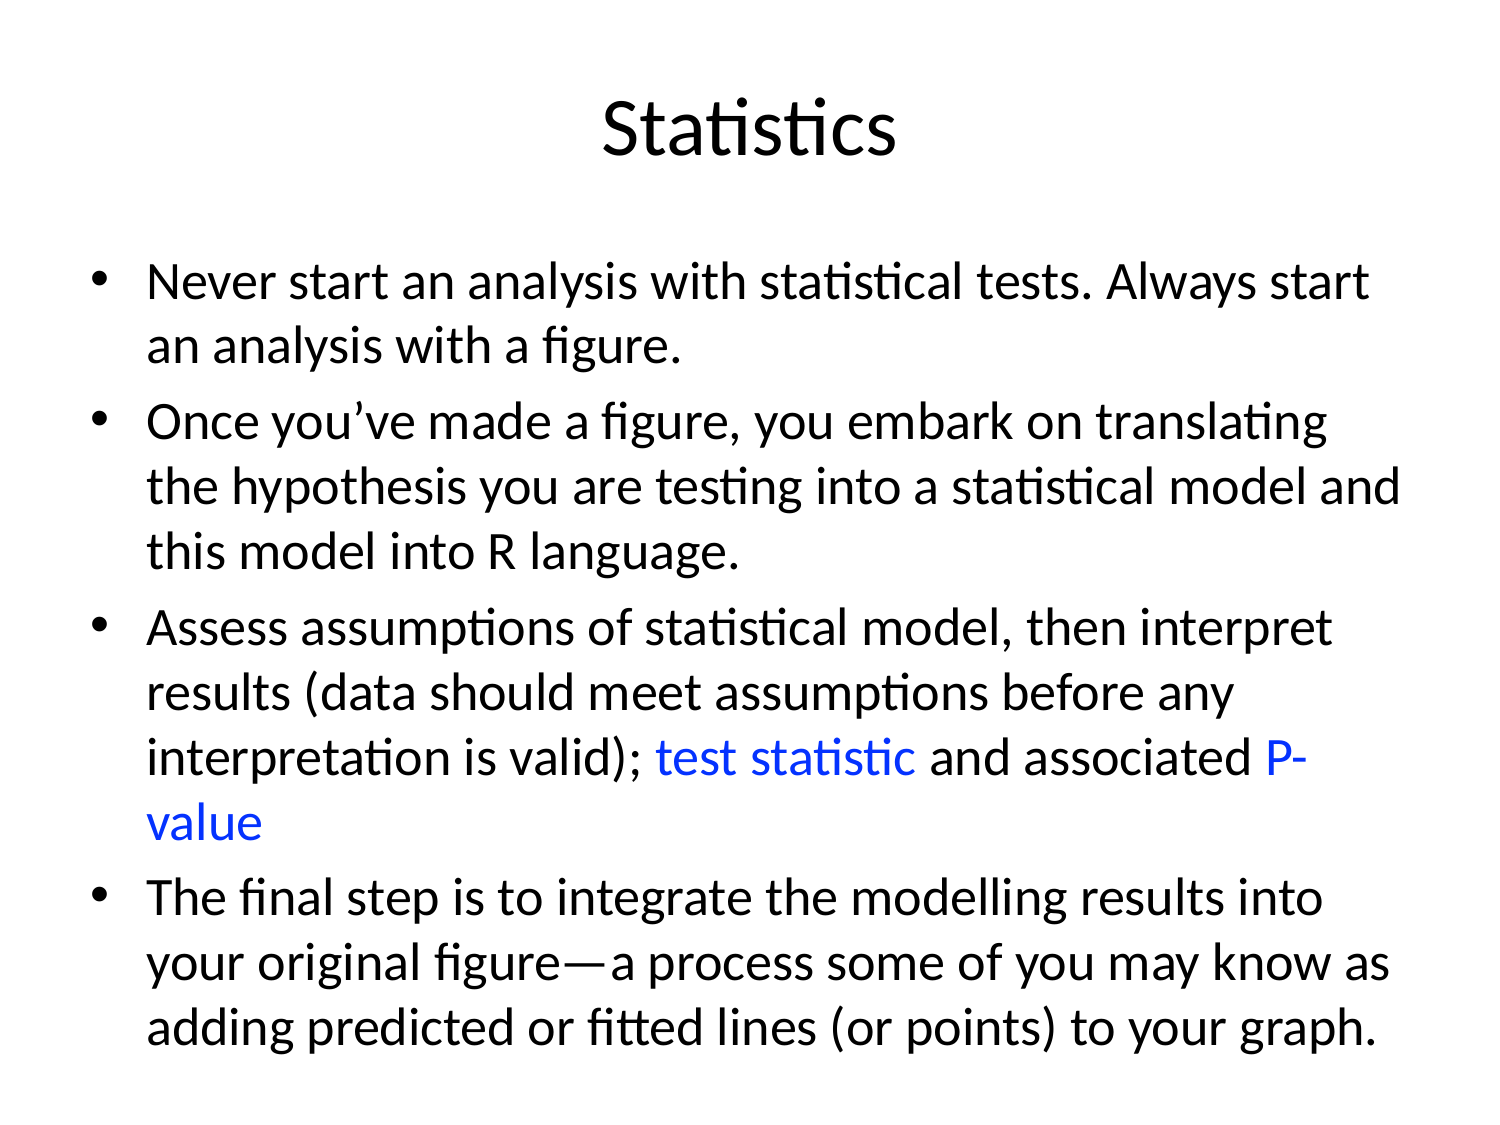

# Statistics
Never start an analysis with statistical tests. Always start an analysis with a figure.
Once you’ve made a figure, you embark on translating the hypothesis you are testing into a statistical model and this model into R language.
Assess assumptions of statistical model, then interpret results (data should meet assumptions before any interpretation is valid); test statistic and associated P-value
The final step is to integrate the modelling results into your original figure—a process some of you may know as adding predicted or fitted lines (or points) to your graph.